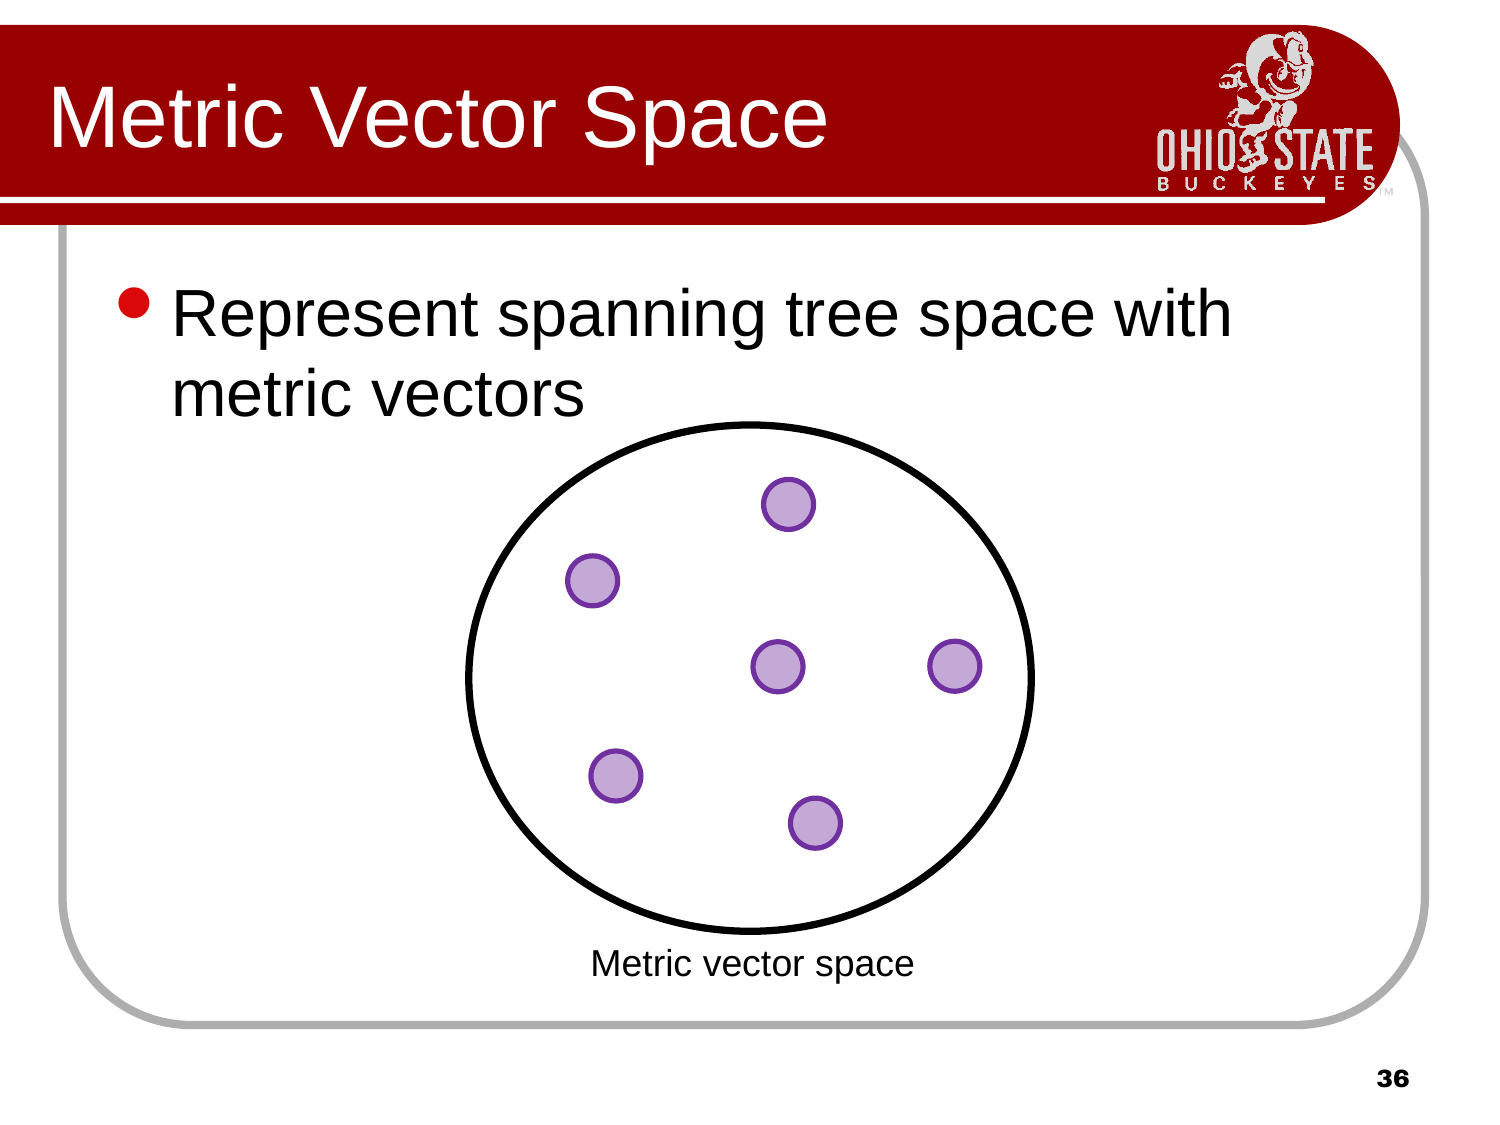

# Metric Vector Space
Represent spanning tree space with metric vectors

Metric vector space
36